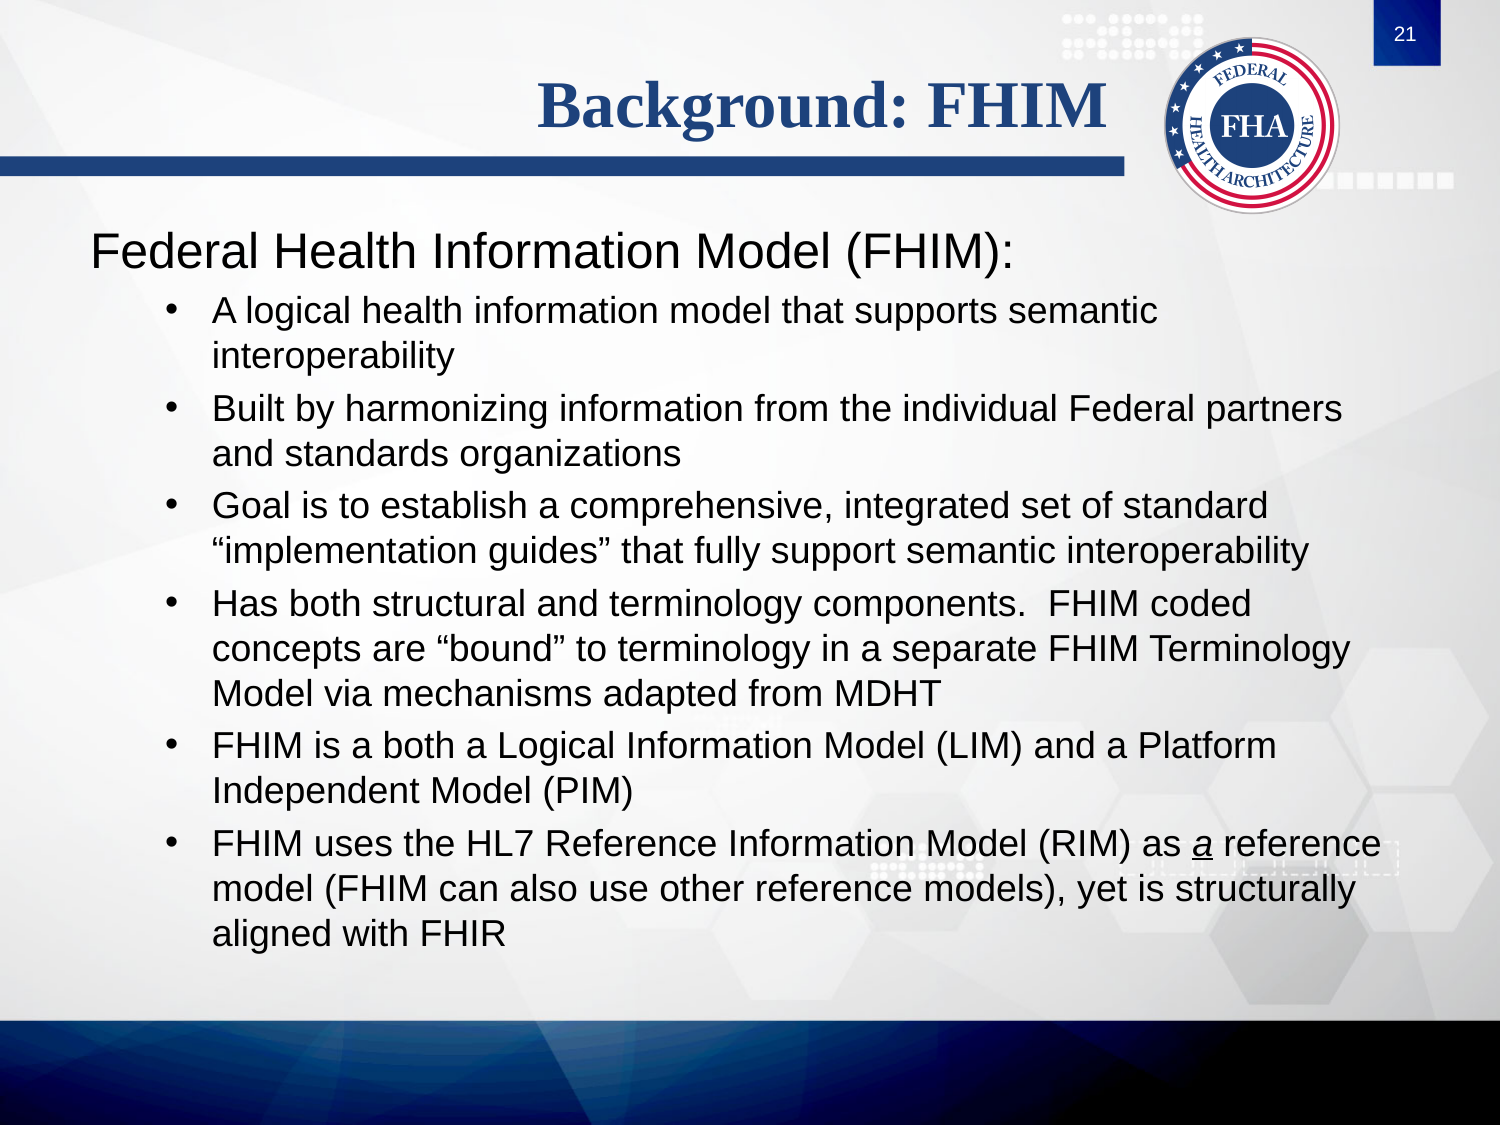

21
# Background: FHIM
Federal Health Information Model (FHIM):
A logical health information model that supports semantic interoperability
Built by harmonizing information from the individual Federal partners and standards organizations
Goal is to establish a comprehensive, integrated set of standard “implementation guides” that fully support semantic interoperability
Has both structural and terminology components.  FHIM coded concepts are “bound” to terminology in a separate FHIM Terminology Model via mechanisms adapted from MDHT
FHIM is a both a Logical Information Model (LIM) and a Platform Independent Model (PIM)
FHIM uses the HL7 Reference Information Model (RIM) as a reference model (FHIM can also use other reference models), yet is structurally aligned with FHIR